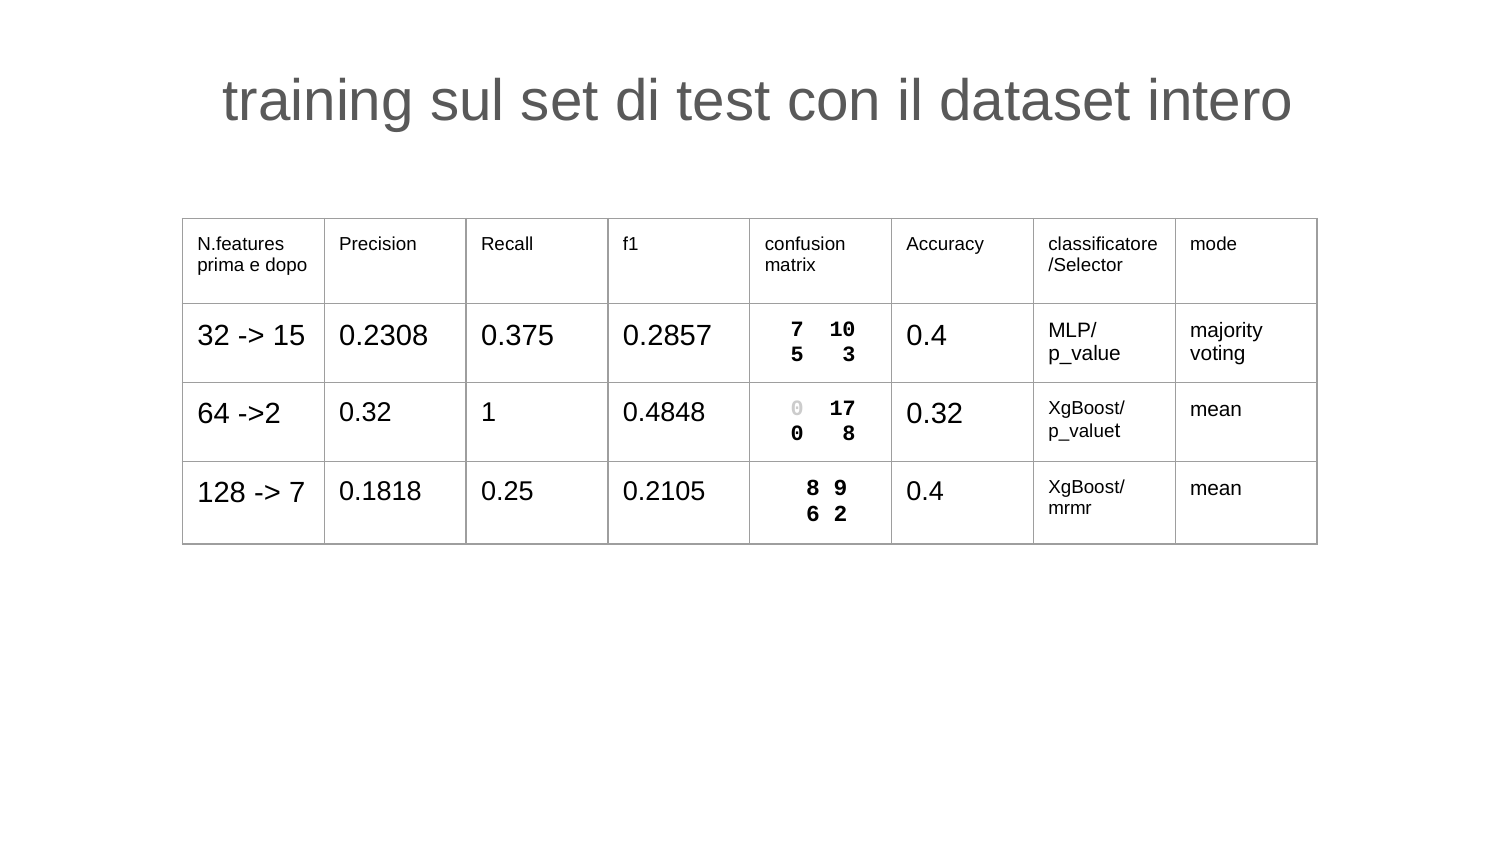

training sul set di test con il dataset intero
| N.features prima e dopo | Precision | Recall | f1 | confusion matrix | Accuracy | classificatore/Selector | mode |
| --- | --- | --- | --- | --- | --- | --- | --- |
| 32 -> 15 | 0.2308 | 0.375 | 0.2857 | 7 10 5 3 | 0.4 | MLP/p\_value | majority voting |
| 64 ->2 | 0.32 | 1 | 0.4848 | 0 17 0 8 | 0.32 | XgBoost/p\_valuet | mean |
| 128 -> 7 | 0.1818 | 0.25 | 0.2105 | 8 9 6 2 | 0.4 | XgBoost/mrmr | mean |